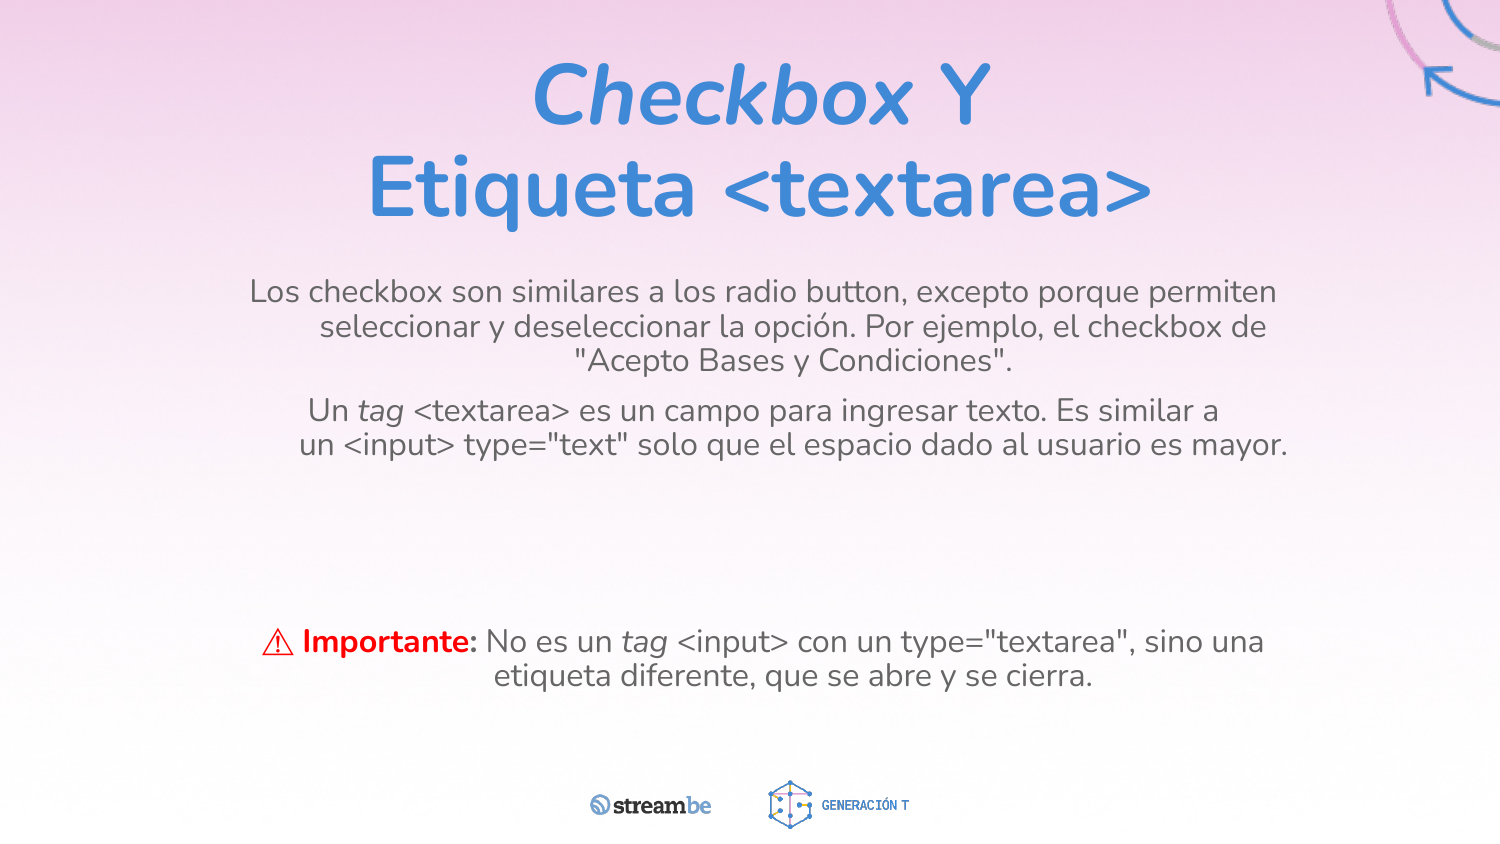

# Checkbox Y Etiqueta <textarea>
Los checkbox son similares a los radio button, excepto porque permiten seleccionar y deseleccionar la opción. Por ejemplo, el checkbox de "Acepto Bases y Condiciones".
Un tag <textarea> es un campo para ingresar texto. Es similar a un <input> type="text" solo que el espacio dado al usuario es mayor.

⚠️ Importante: No es un tag <input> con un type="textarea", sino una etiqueta diferente, que se abre y se cierra.